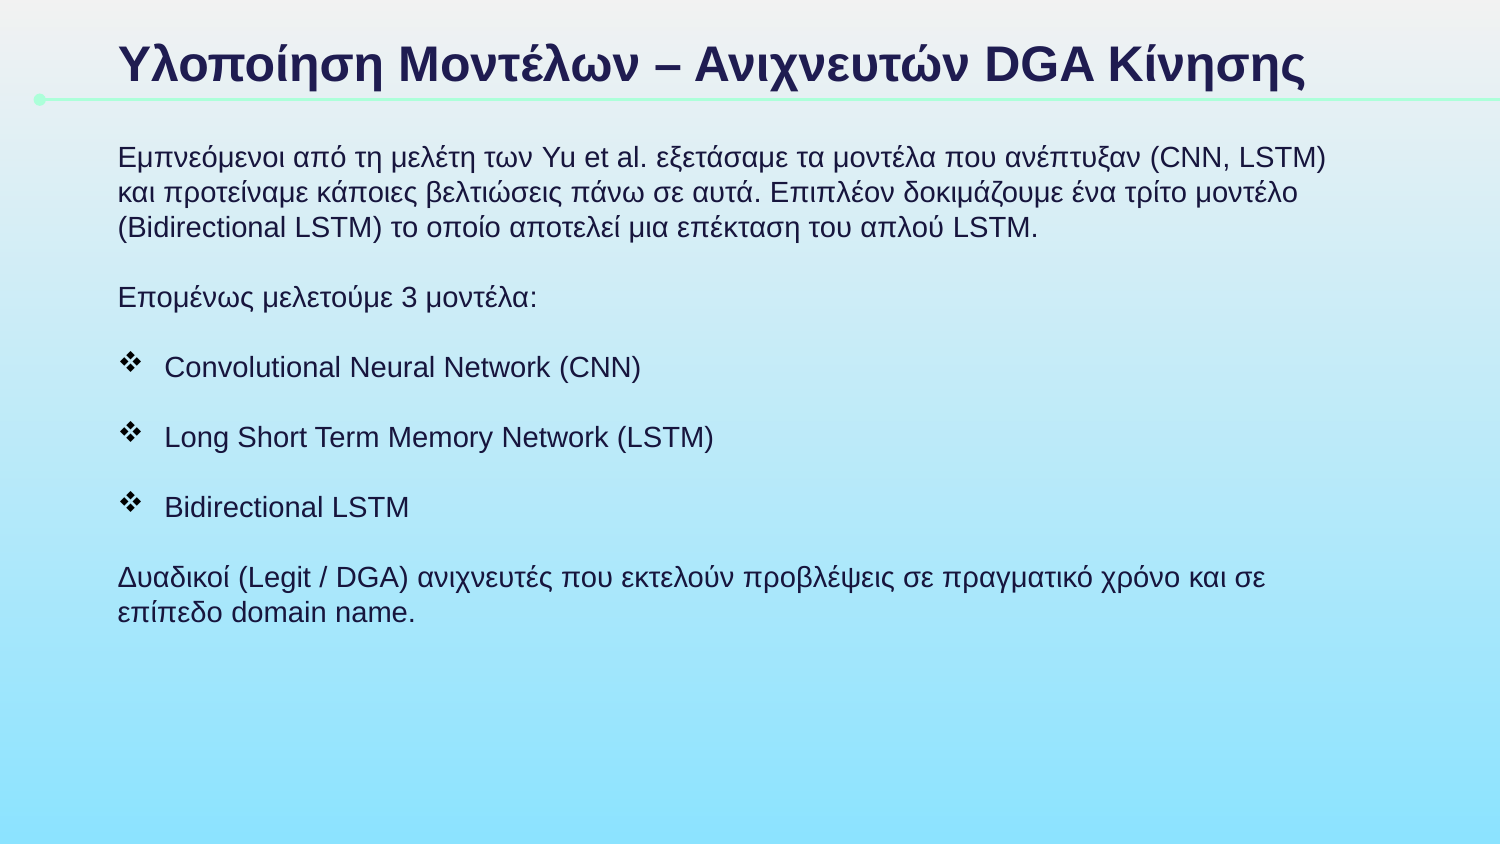

# Υλοποίηση Μοντέλων – Ανιχνευτών DGA Κίνησης
Εμπνεόμενοι από τη μελέτη των Yu et al. εξετάσαμε τα μοντέλα που ανέπτυξαν (CNN, LSTM) και προτείναμε κάποιες βελτιώσεις πάνω σε αυτά. Επιπλέον δοκιμάζουμε ένα τρίτο μοντέλο (Bidirectional LSTM) το οποίο αποτελεί μια επέκταση του απλού LSTM.

Επομένως μελετούμε 3 μοντέλα:

Convolutional Neural Network (CNN)

Long Short Term Memory Network (LSTM)

Bidirectional LSTM

Δυαδικοί (Legit / DGA) ανιχνευτές που εκτελούν προβλέψεις σε πραγματικό χρόνο και σε επίπεδο domain name.